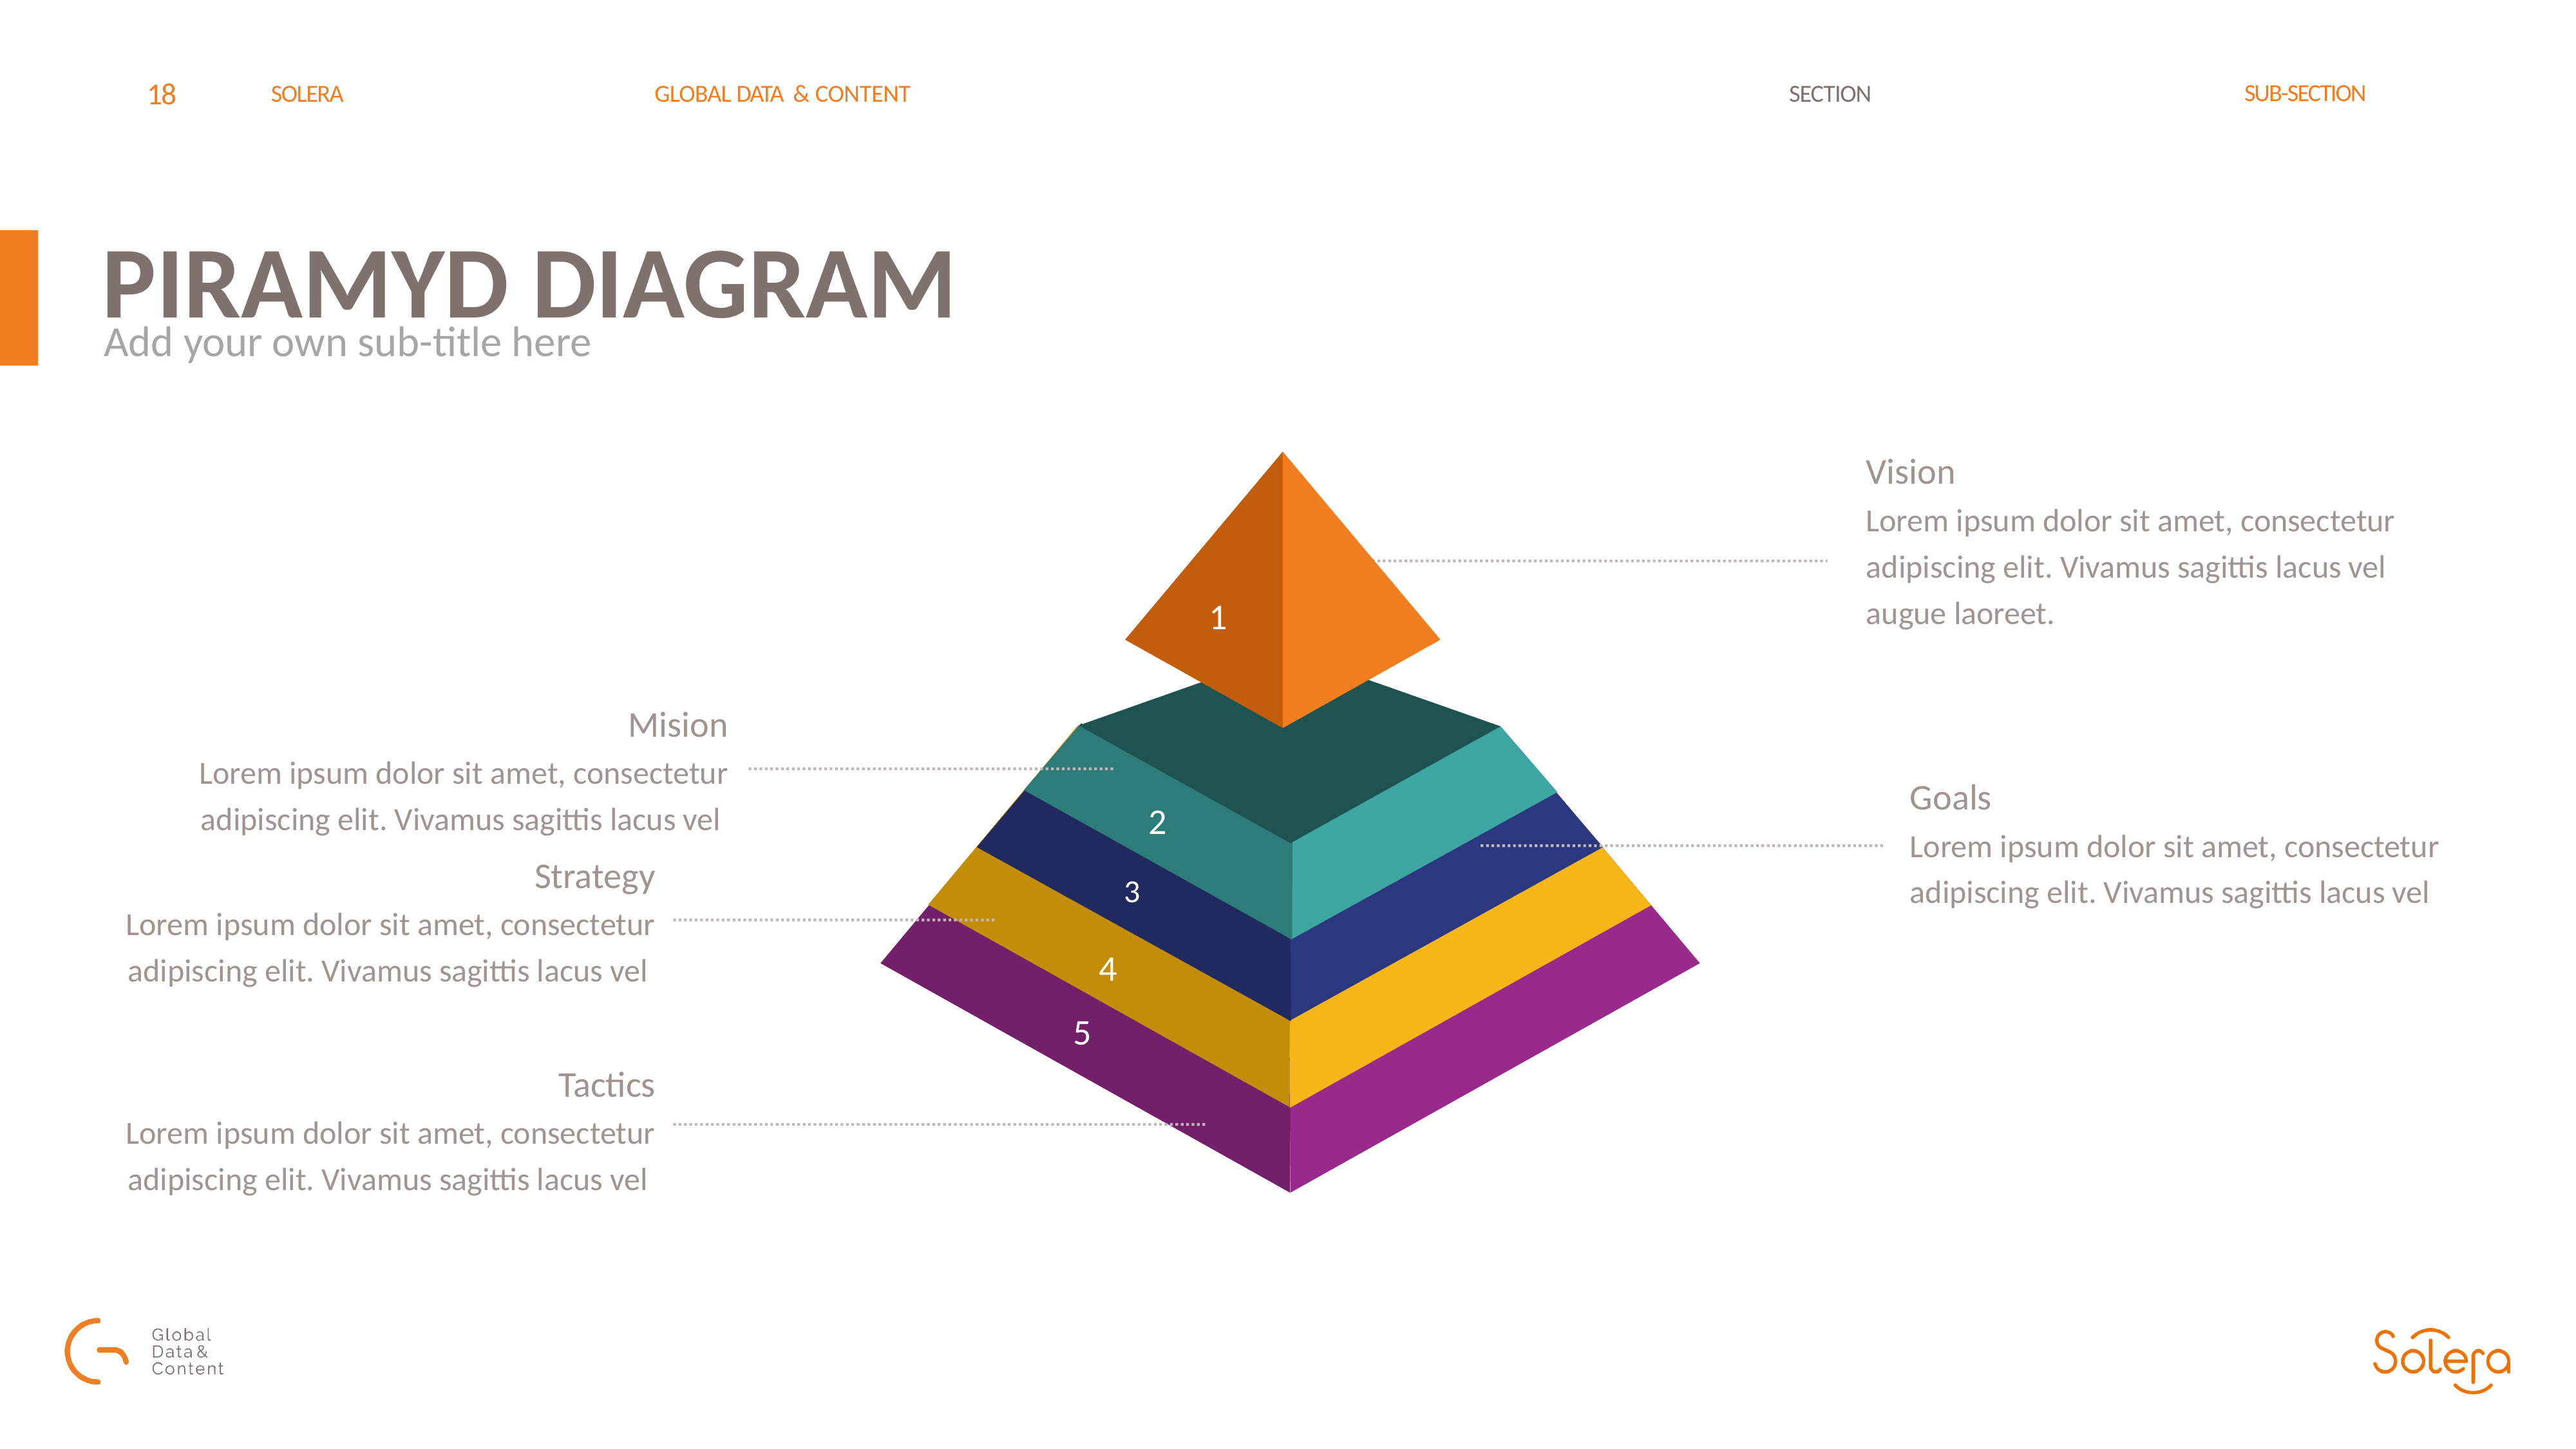

SUB-SECTION
SECTION
PIRAMYD DIAGRAM

Add your own sub-title here
Vision
Lorem ipsum dolor sit amet, consectetur adipiscing elit. Vivamus sagittis lacus vel augue laoreet.

1

1

Mision
Lorem ipsum dolor sit amet, consectetur adipiscing elit. Vivamus sagittis lacus vel

Goals
Lorem ipsum dolor sit amet, consectetur adipiscing elit. Vivamus sagittis lacus vel

2
Strategy
Lorem ipsum dolor sit amet, consectetur adipiscing elit. Vivamus sagittis lacus vel

3
4
5
5
Tactics
Lorem ipsum dolor sit amet, consectetur adipiscing elit. Vivamus sagittis lacus vel